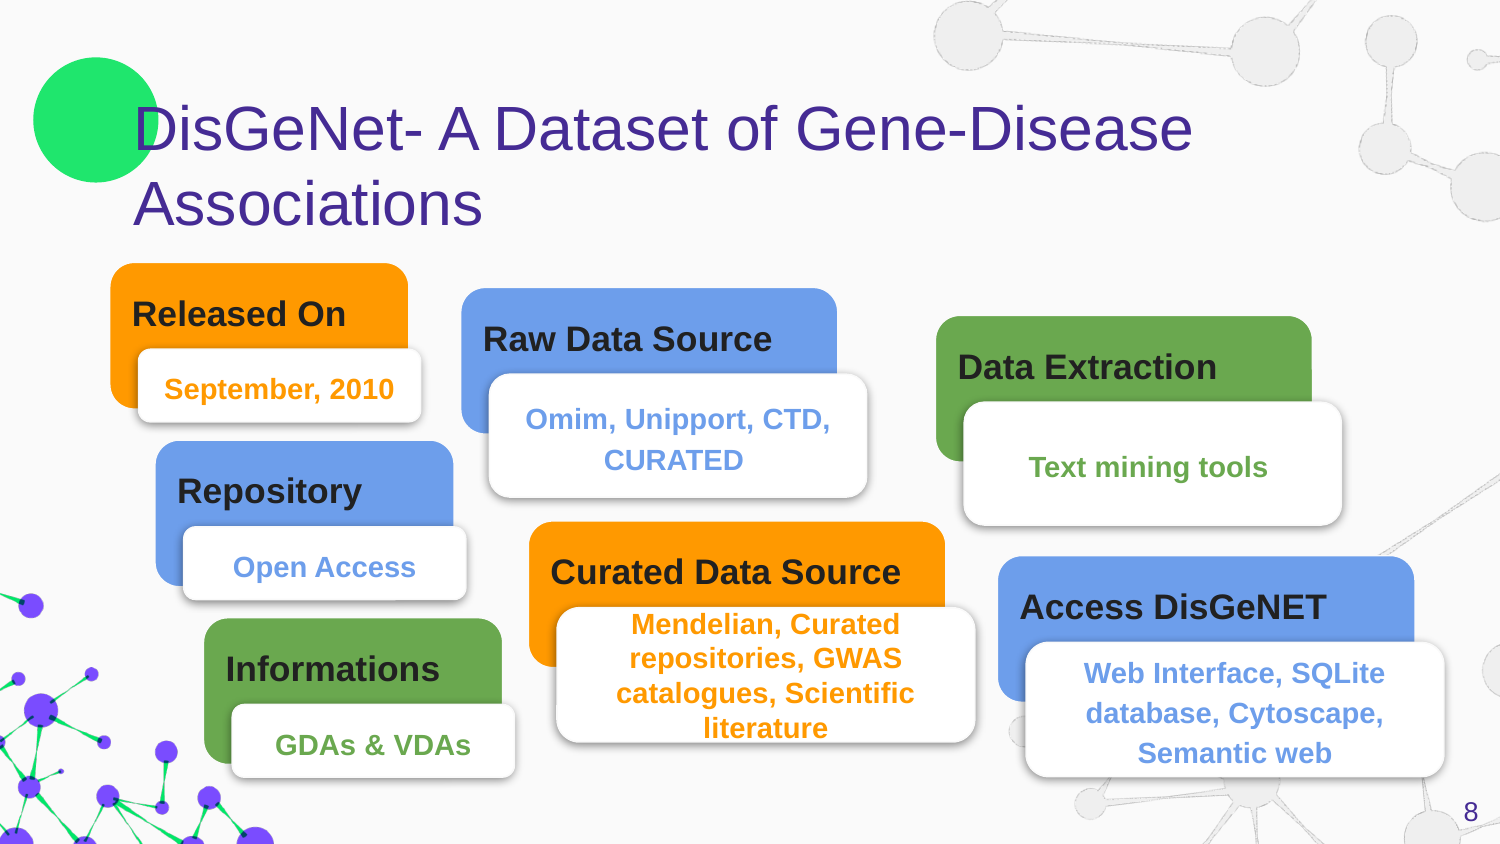

# DisGeNet- A Dataset of Gene-Disease Associations
Released On
Raw Data Source
Data Extraction
September, 2010
Omim, Unipport, CTD, CURATED
Text mining tools
Repository
Curated Data Source
Open Access
Access DisGeNET
Mendelian, Curated repositories, GWAS catalogues, Scientific literature
Informations
Web Interface, SQLite database, Cytoscape, Semantic web
GDAs & VDAs
8